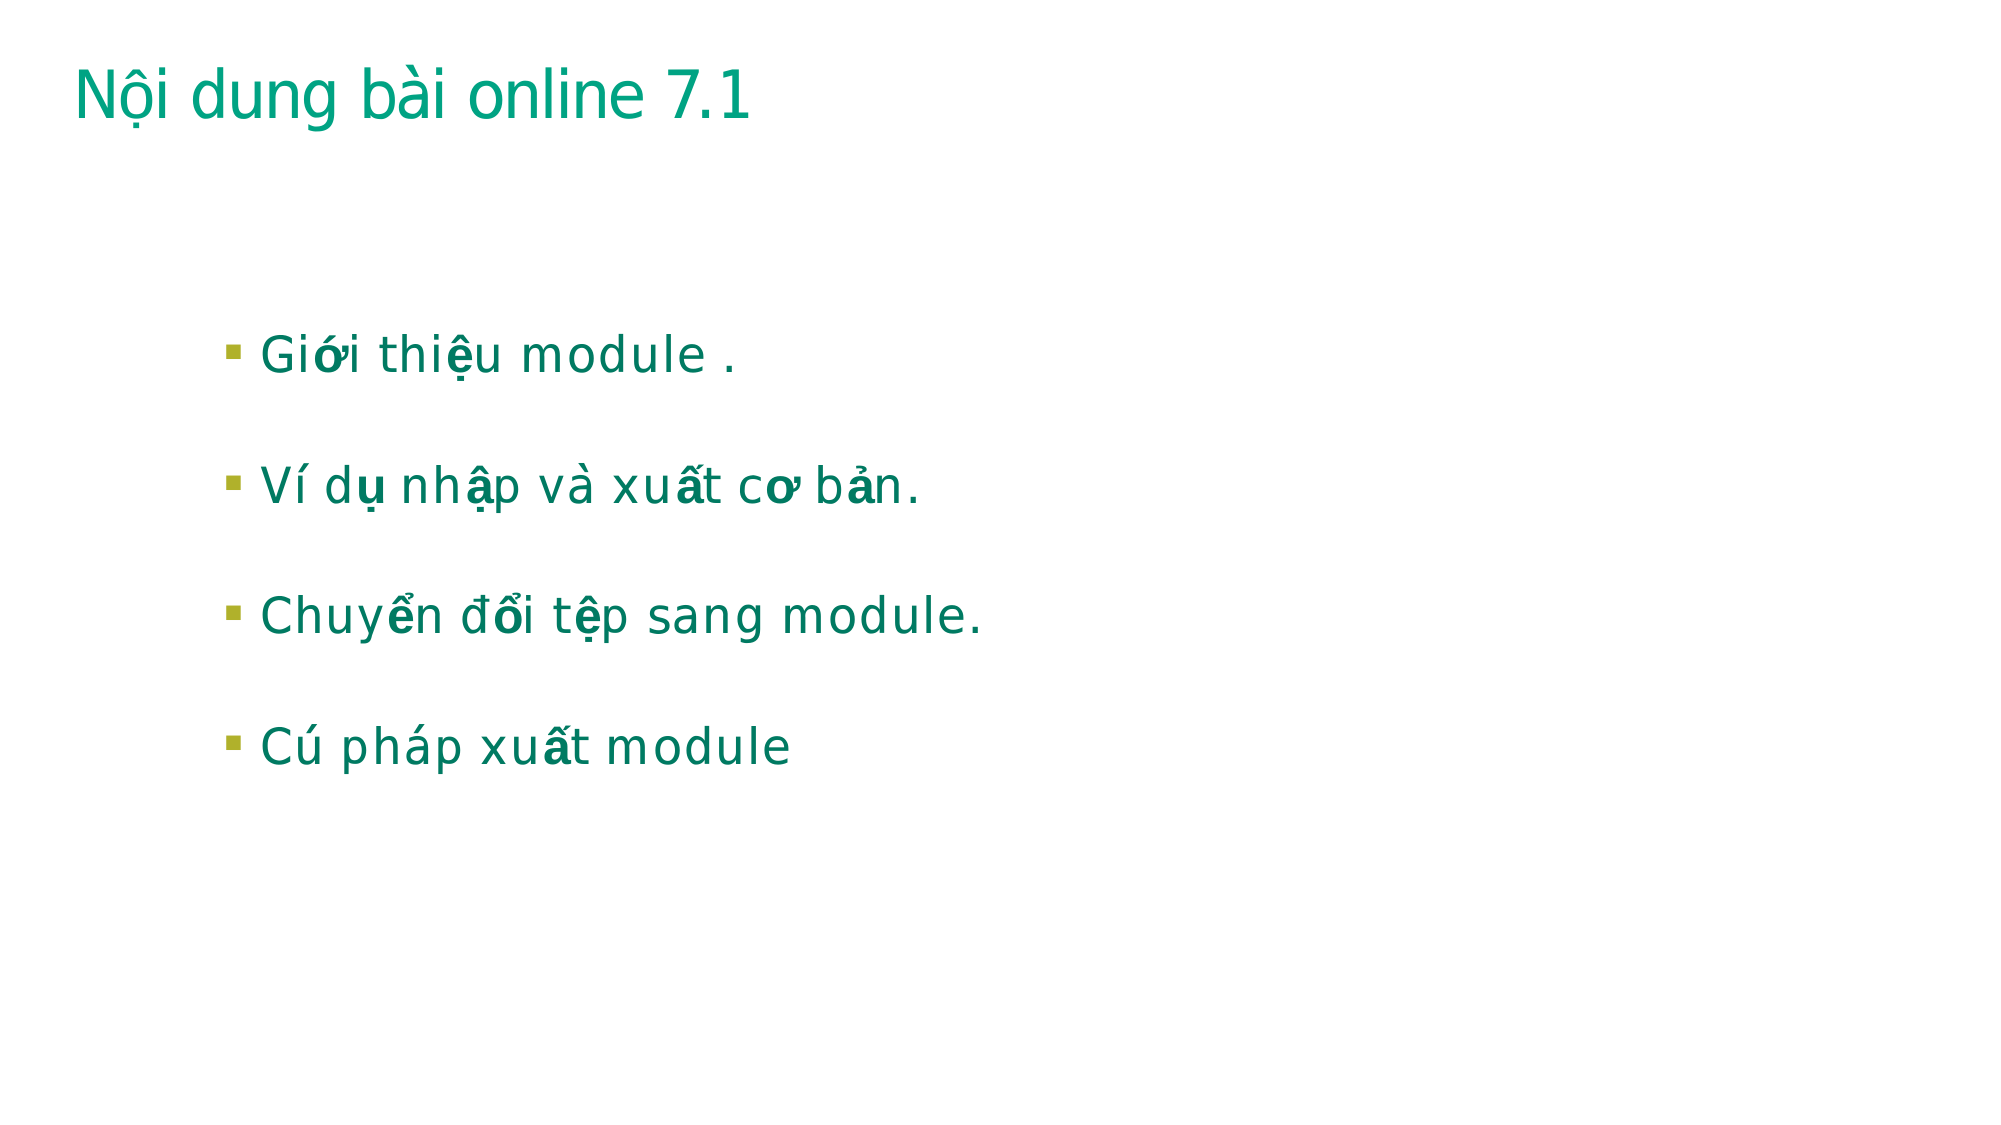

# Nội dung bài online 7.1
Giới thiệu module .
Ví dụ nhập và xuất cơ bản.
Chuyển đổi tệp sang module.
Cú pháp xuất module